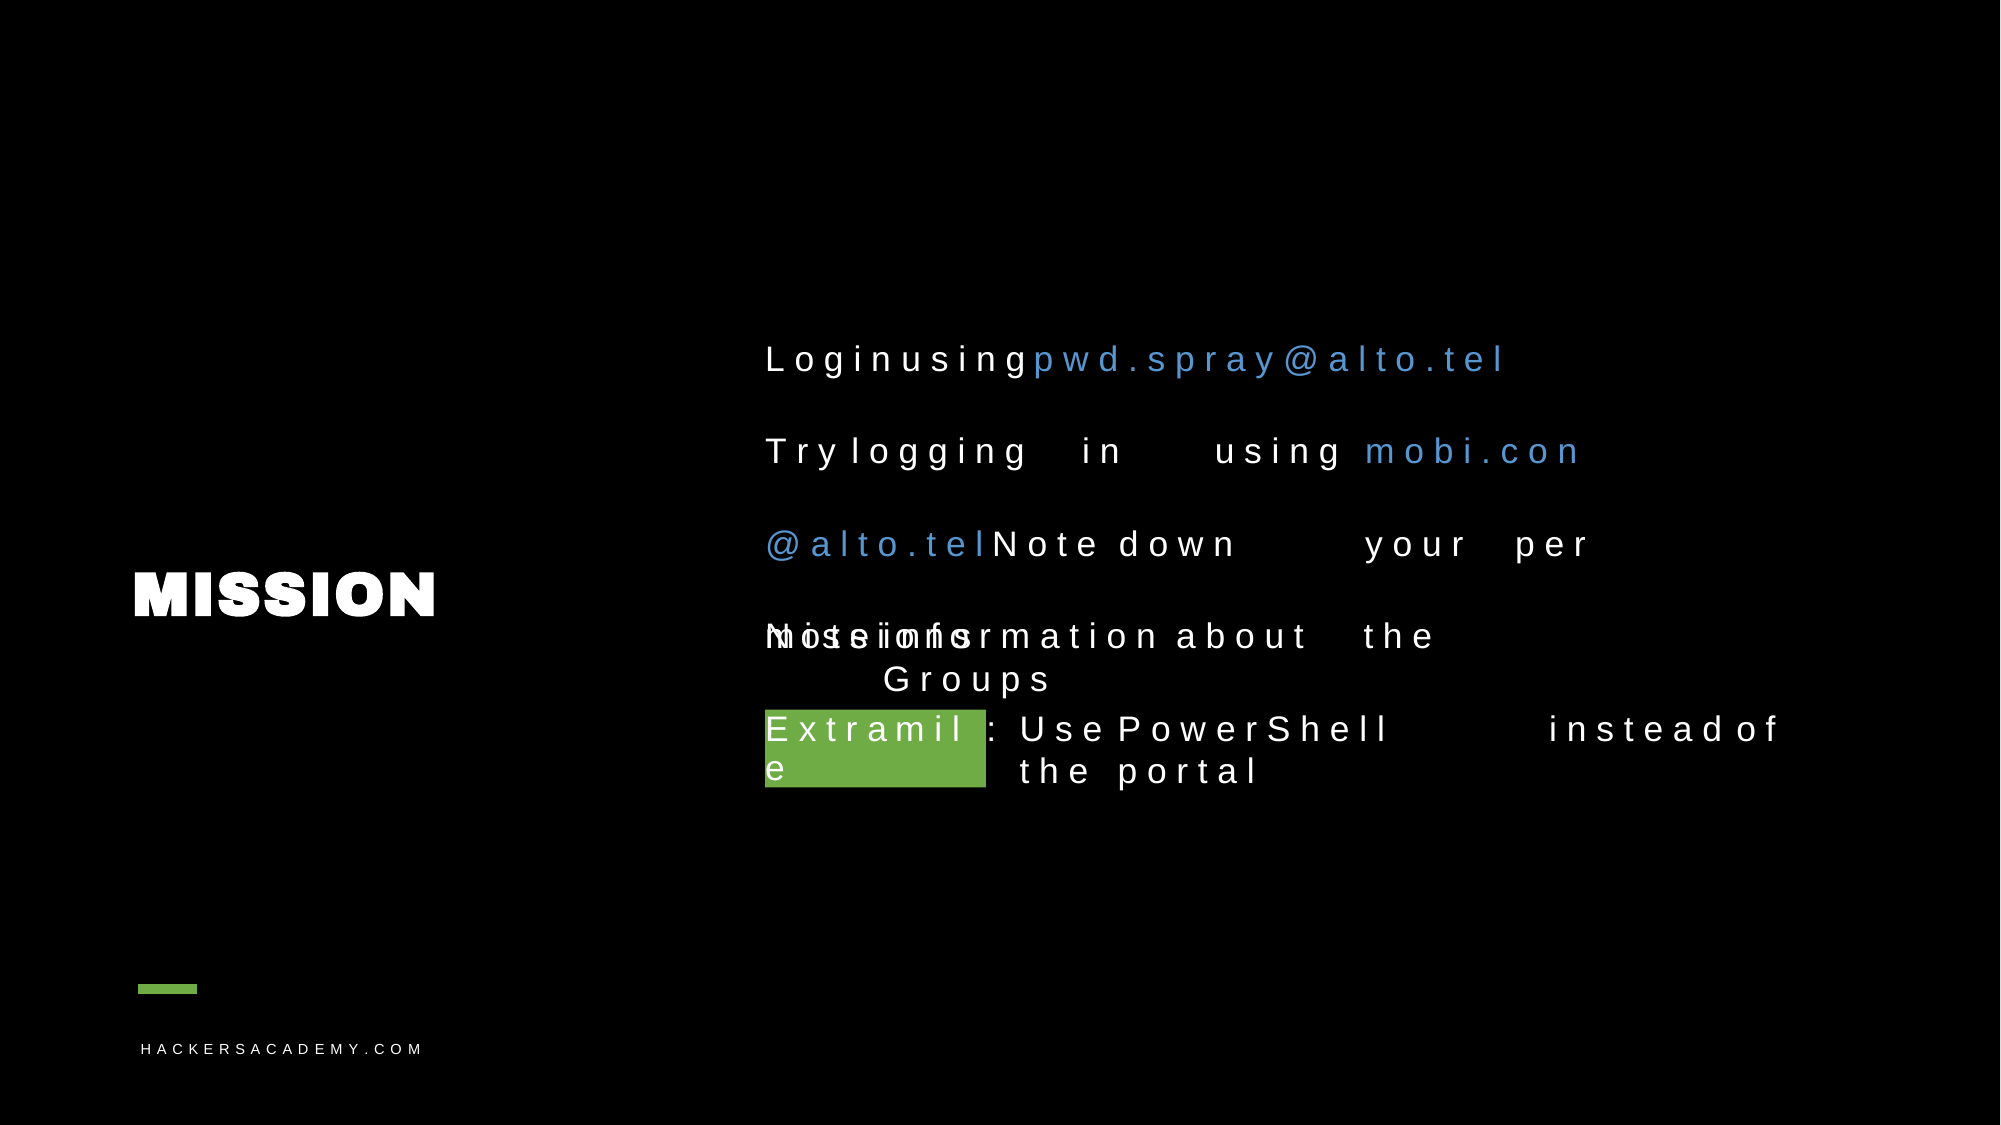

L o g i n	u s i n g	p w d . s p r a y @ a l t o . t e l
T r y	l o g g i n g		i n	u s i n g	m o b i . c o n @ a l t o . t e l N o t e	d o w n	y o u r	p e r m i s s i o n s
MISSION
N o t e	i n f o r m a t i o n  a b o u t	t h e	G r o u p s
:	U s e	P o w e r S h e l l	i n s t e a d	o f	t h e	p o r t a l
E x t r a	m i l e
H A C K E R S A C A D E M Y . C O M